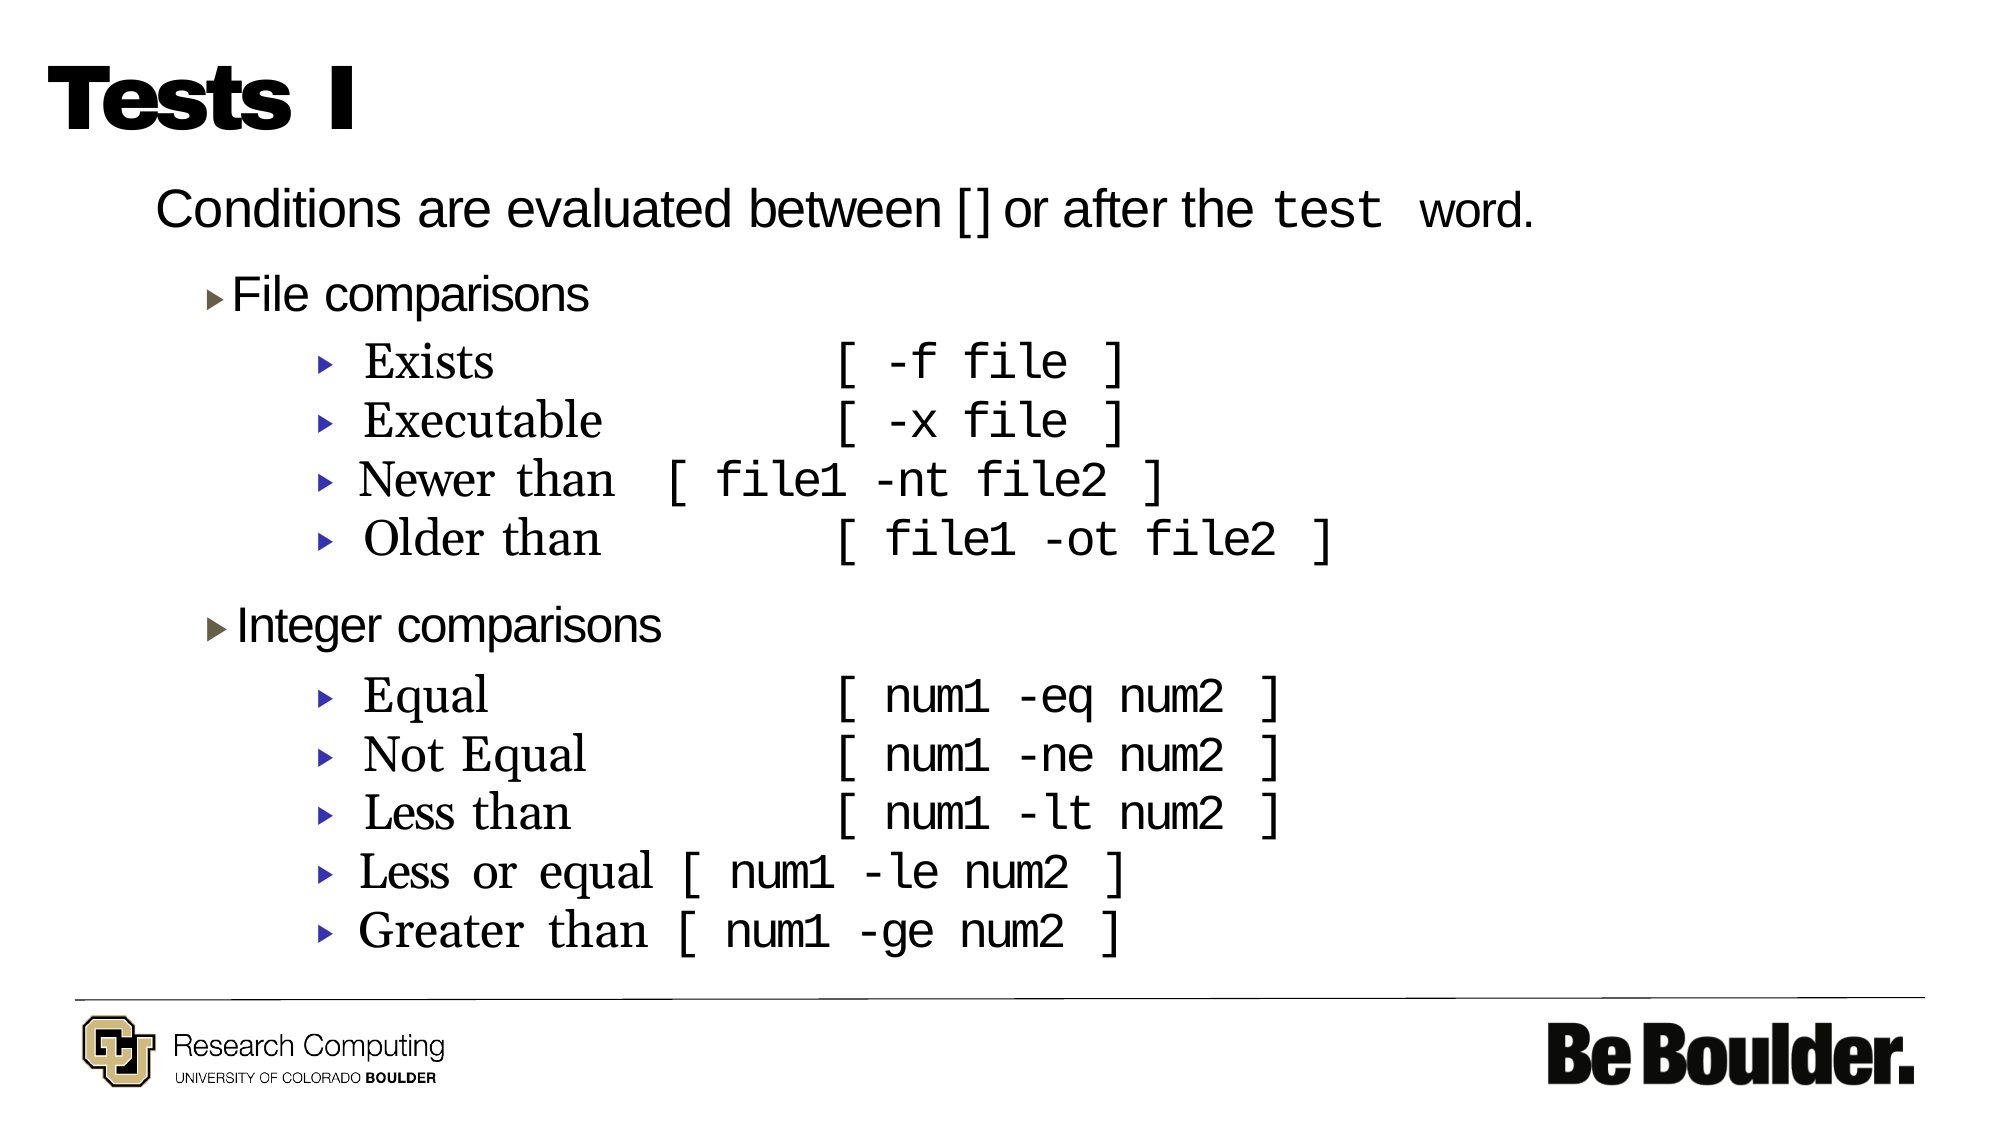

# Tests I
Conditions are evaluated between [ ] or after the test word.
▶ File comparisons
▶  Exists	[ -f file ]
▶  Executable	[ -x file ]
▶  Newer  than    [ file1 -nt file2 ]
▶  Older than	[ file1 -ot file2 ]
▶ Integer comparisons
▶  Equal	[ num1 -eq num2 ]
▶  Not Equal	[ num1 -ne num2 ]
▶  Less than	[ num1 -lt num2 ]
▶  Less  or  equal  [ num1 -le num2 ]
▶  Greater  than  [ num1 -ge num2 ]